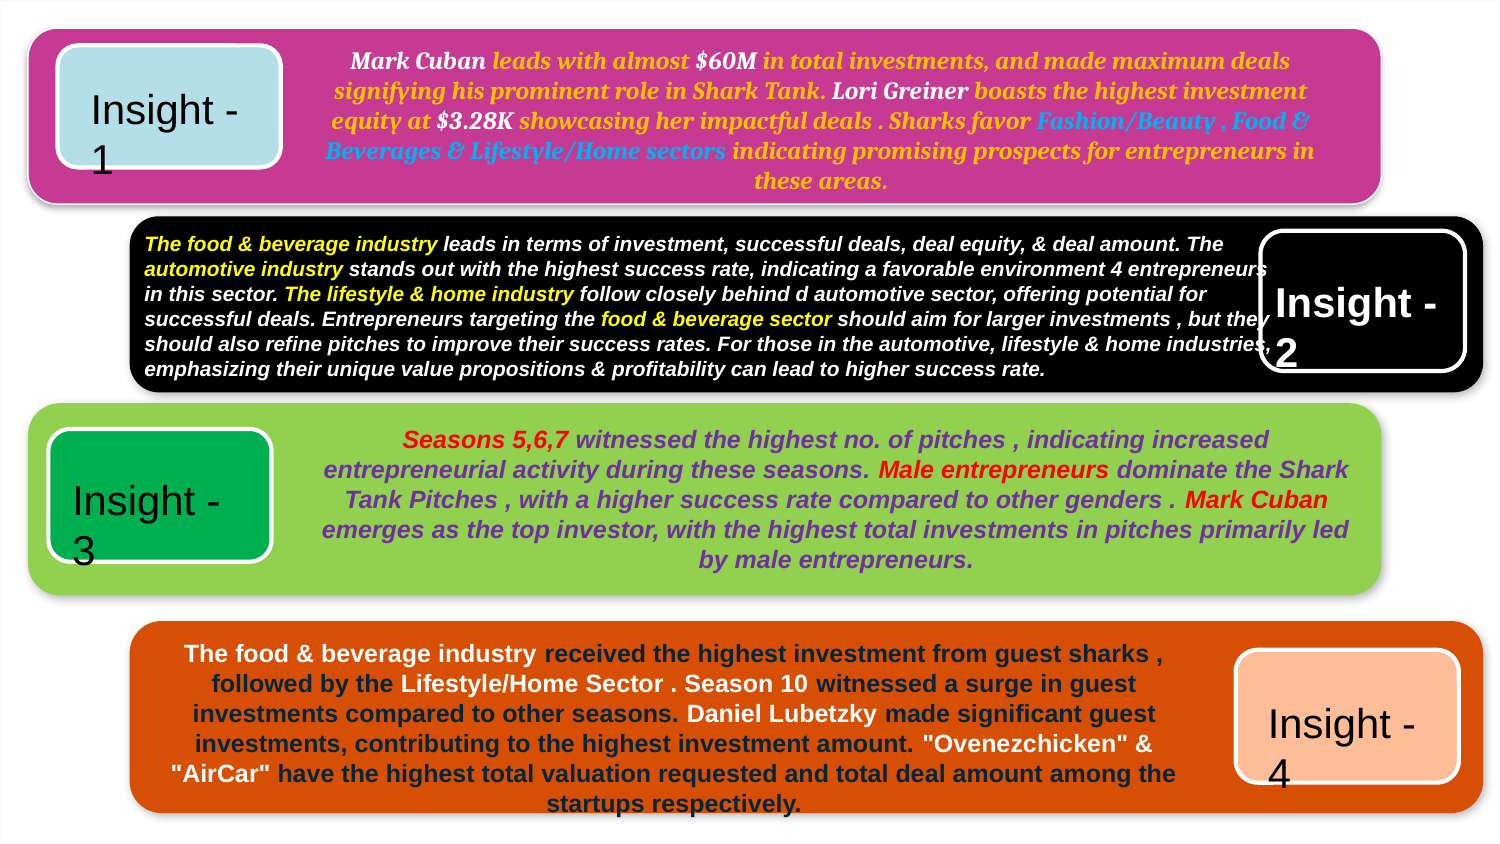

Mark Cuban leads with almost $60M in total investments, and made maximum deals signifying his prominent role in Shark Tank. Lori Greiner boasts the highest investment equity at $3.28K showcasing her impactful deals . Sharks favor Fashion/Beauty , Food & Beverages & Lifestyle/Home sectors indicating promising prospects for entrepreneurs in these areas.

Insight - 1

The food & beverage industry leads in terms of investment, successful deals, deal equity, & deal amount. The automotive industry stands out with the highest success rate, indicating a favorable environment 4 entrepreneurs in this sector. The lifestyle & home industry follow closely behind d automotive sector, offering potential for successful deals. Entrepreneurs targeting the food & beverage sector should aim for larger investments , but they should also refine pitches to improve their success rates. For those in the automotive, lifestyle & home industries, emphasizing their unique value propositions & profitability can lead to higher success rate.

Insight - 2

Seasons 5,6,7 witnessed the highest no. of pitches , indicating increased entrepreneurial activity during these seasons. Male entrepreneurs dominate the Shark Tank Pitches , with a higher success rate compared to other genders . Mark Cuban emerges as the top investor, with the highest total investments in pitches primarily led by male entrepreneurs.

Insight - 3

The food & beverage industry received the highest investment from guest sharks , followed by the Lifestyle/Home Sector . Season 10 witnessed a surge in guest investments compared to other seasons. Daniel Lubetzky made significant guest investments, contributing to the highest investment amount. "Ovenezchicken" & "AirCar" have the highest total valuation requested and total deal amount among the startups respectively.

Insight - 4